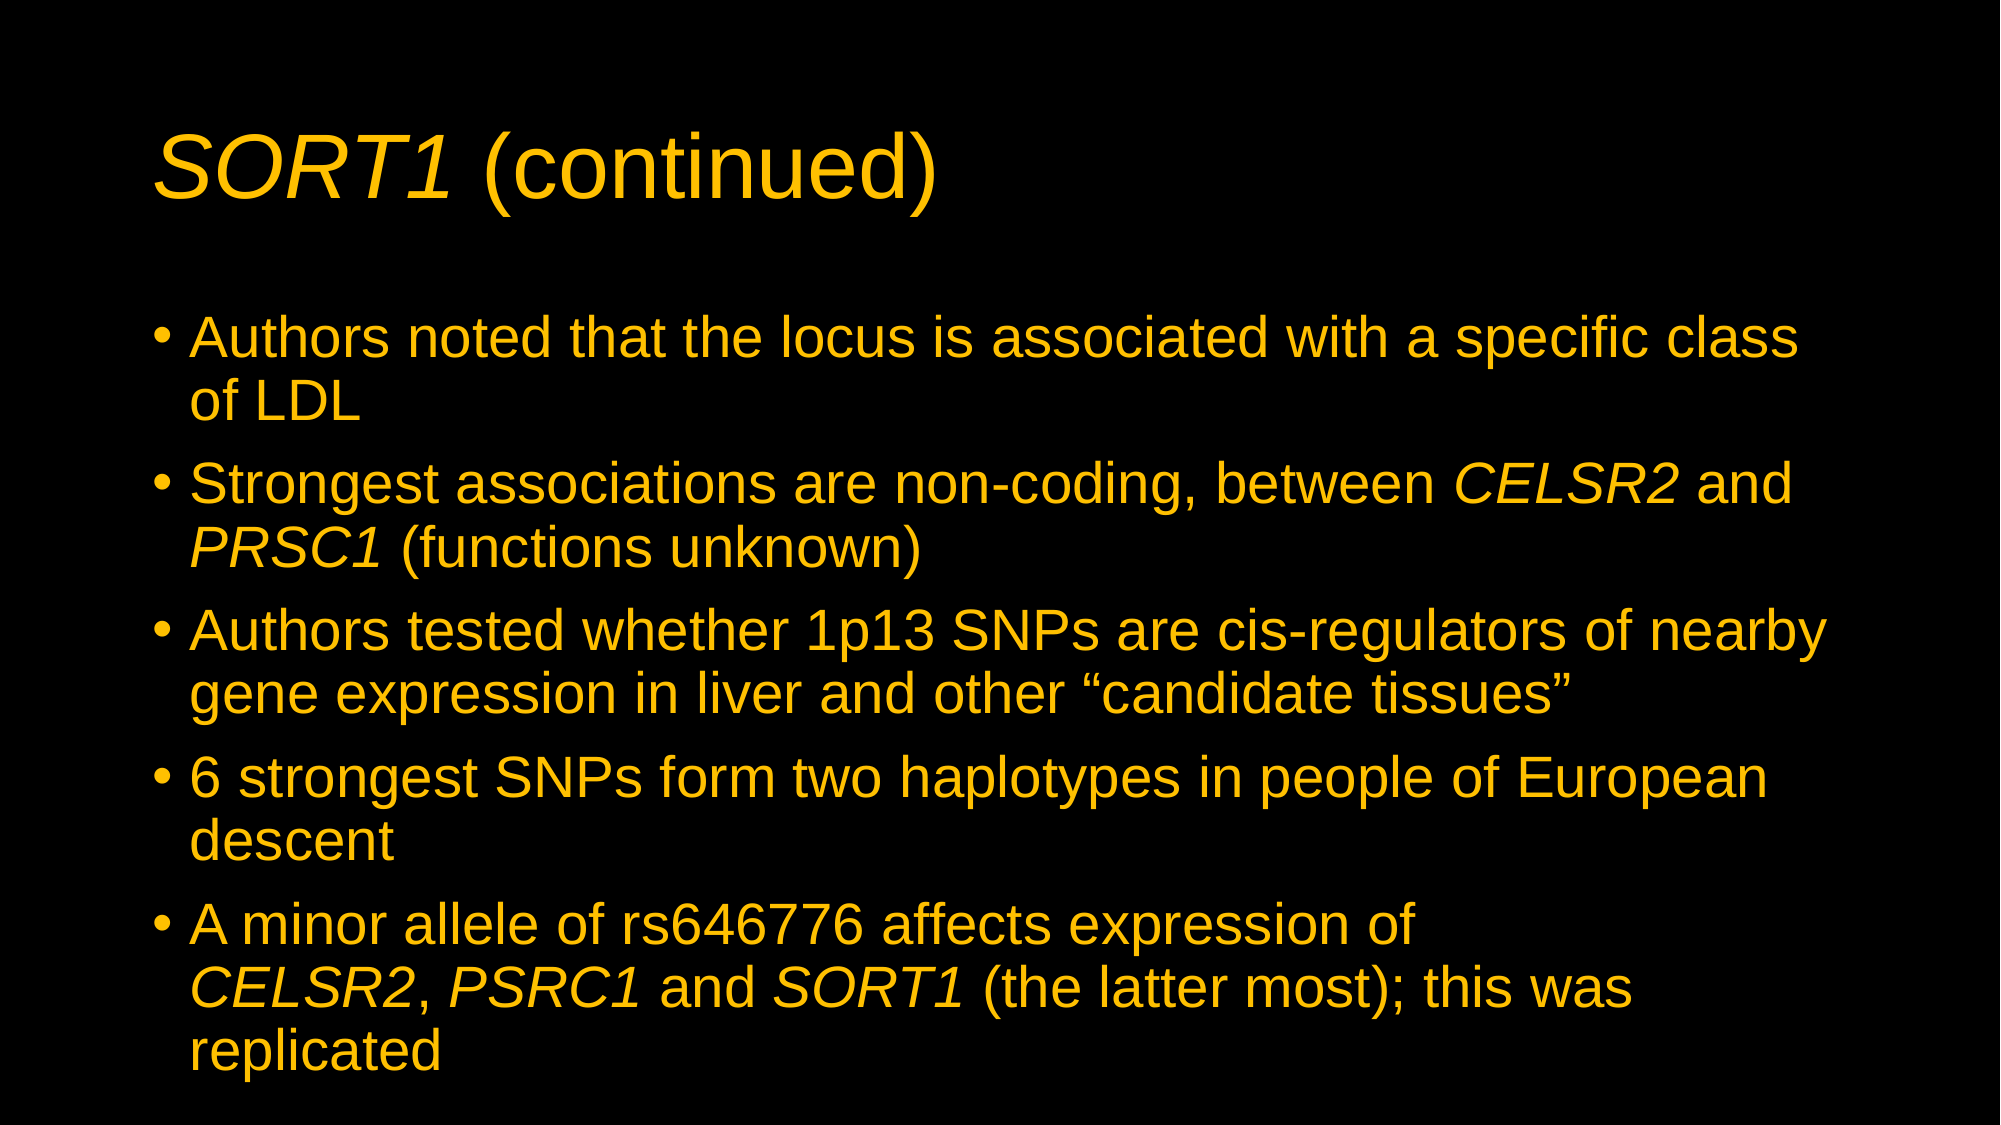

# SORT1 (continued)
Authors noted that the locus is associated with a specific class of LDL
Strongest associations are non-coding, between CELSR2 and PRSC1 (functions unknown)
Authors tested whether 1p13 SNPs are cis-regulators of nearby gene expression in liver and other “candidate tissues”
6 strongest SNPs form two haplotypes in people of European descent
A minor allele of rs646776 affects expression of CELSR2, PSRC1 and SORT1 (the latter most); this was replicated